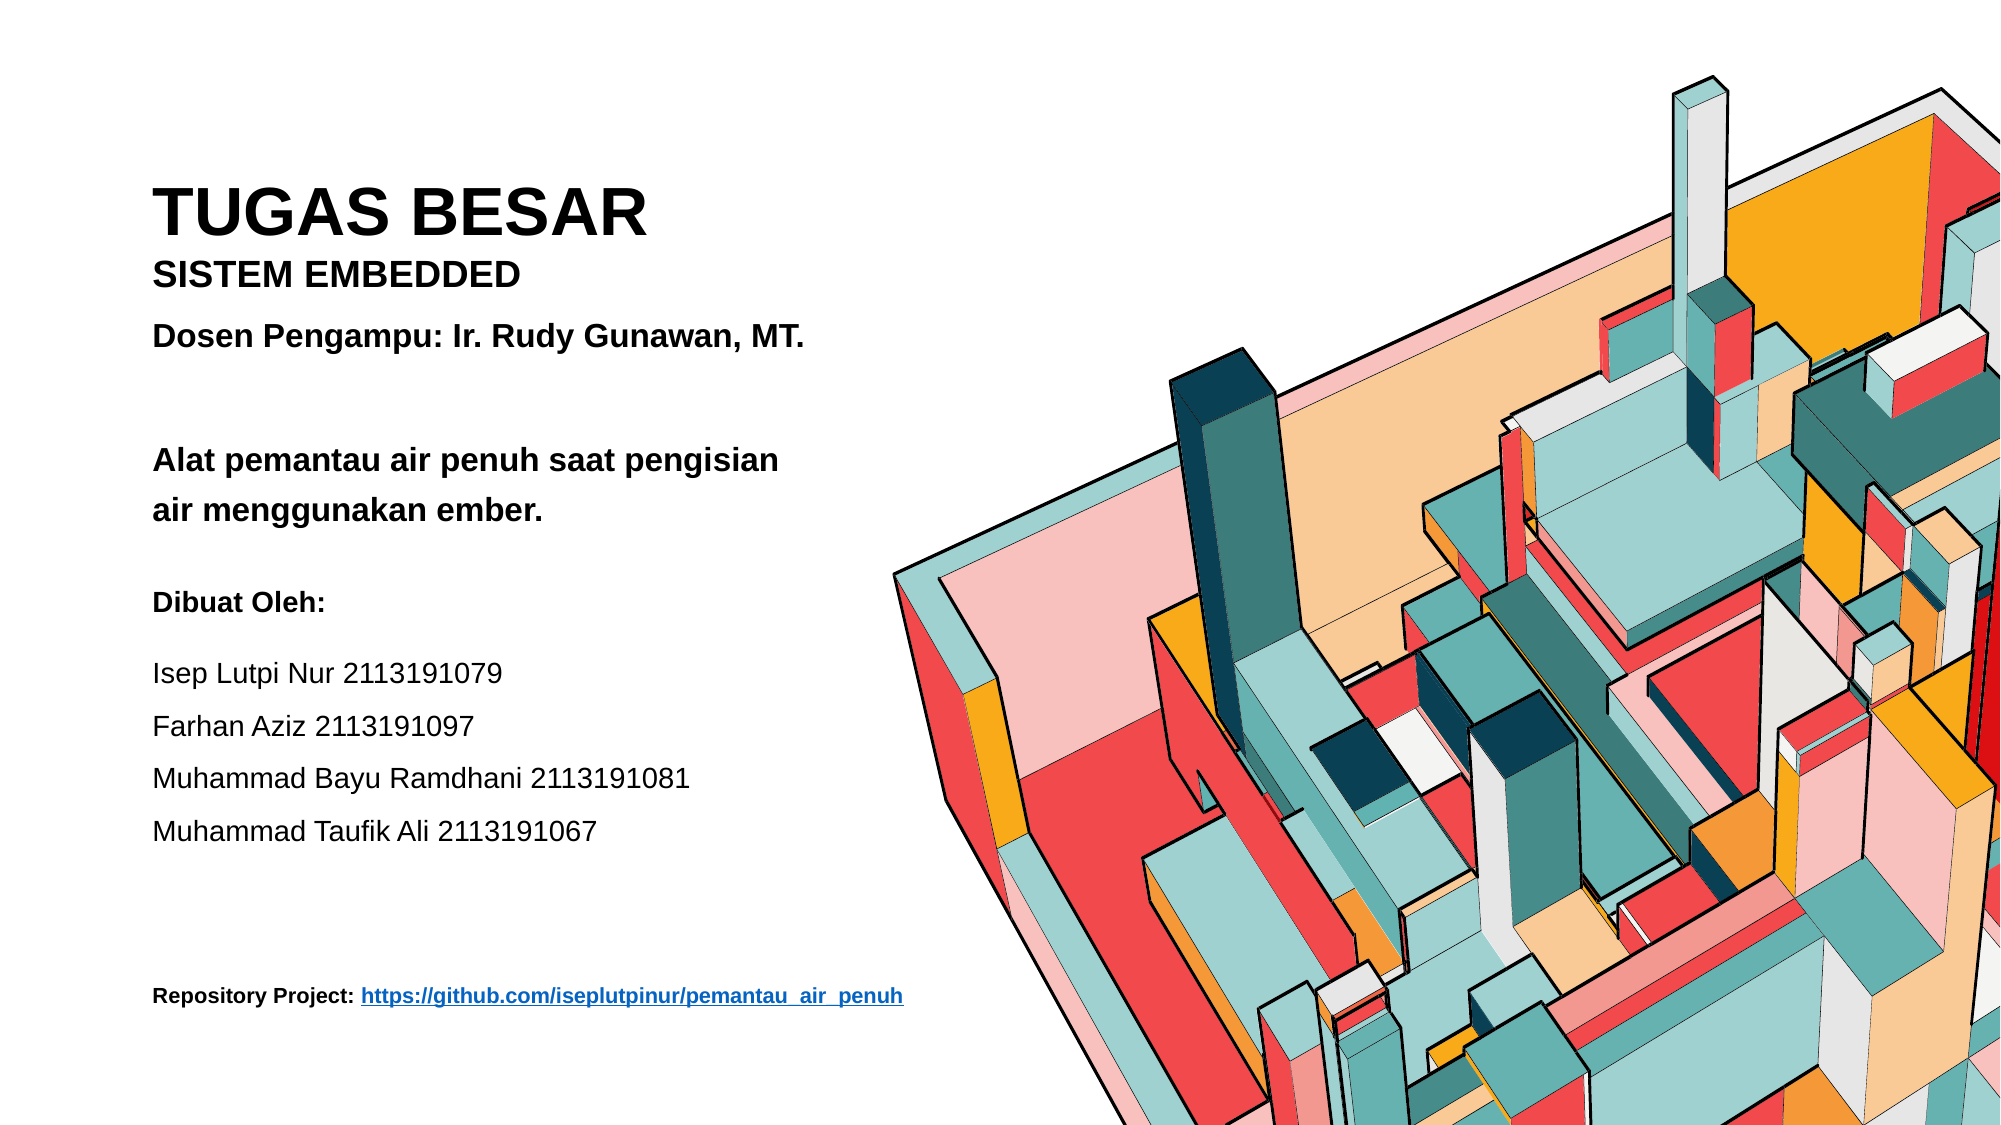

# Tugas Besar Sistem Embedded
Dosen Pengampu: Ir. Rudy Gunawan, MT.
Alat pemantau air penuh saat pengisian air menggunakan ember.
Dibuat Oleh:
Isep Lutpi Nur 2113191079
Farhan Aziz 2113191097
Muhammad Bayu Ramdhani 2113191081
Muhammad Taufik Ali 2113191067
Repository Project: https://github.com/iseplutpinur/pemantau_air_penuh